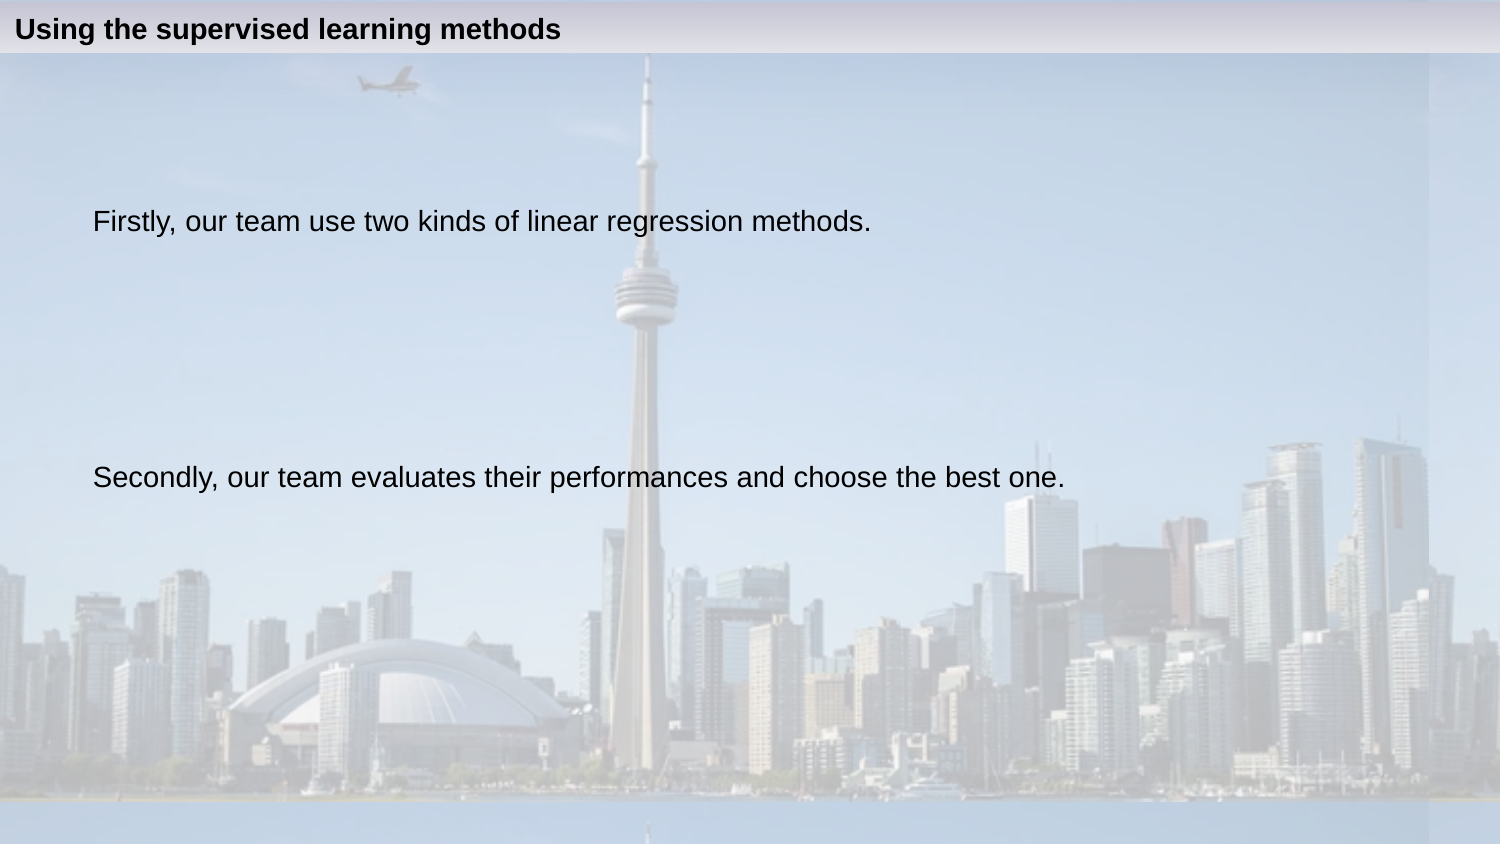

Using the supervised learning methods

Firstly, our team use two kinds of linear regression methods.
Secondly, our team evaluates their performances and choose the best one.